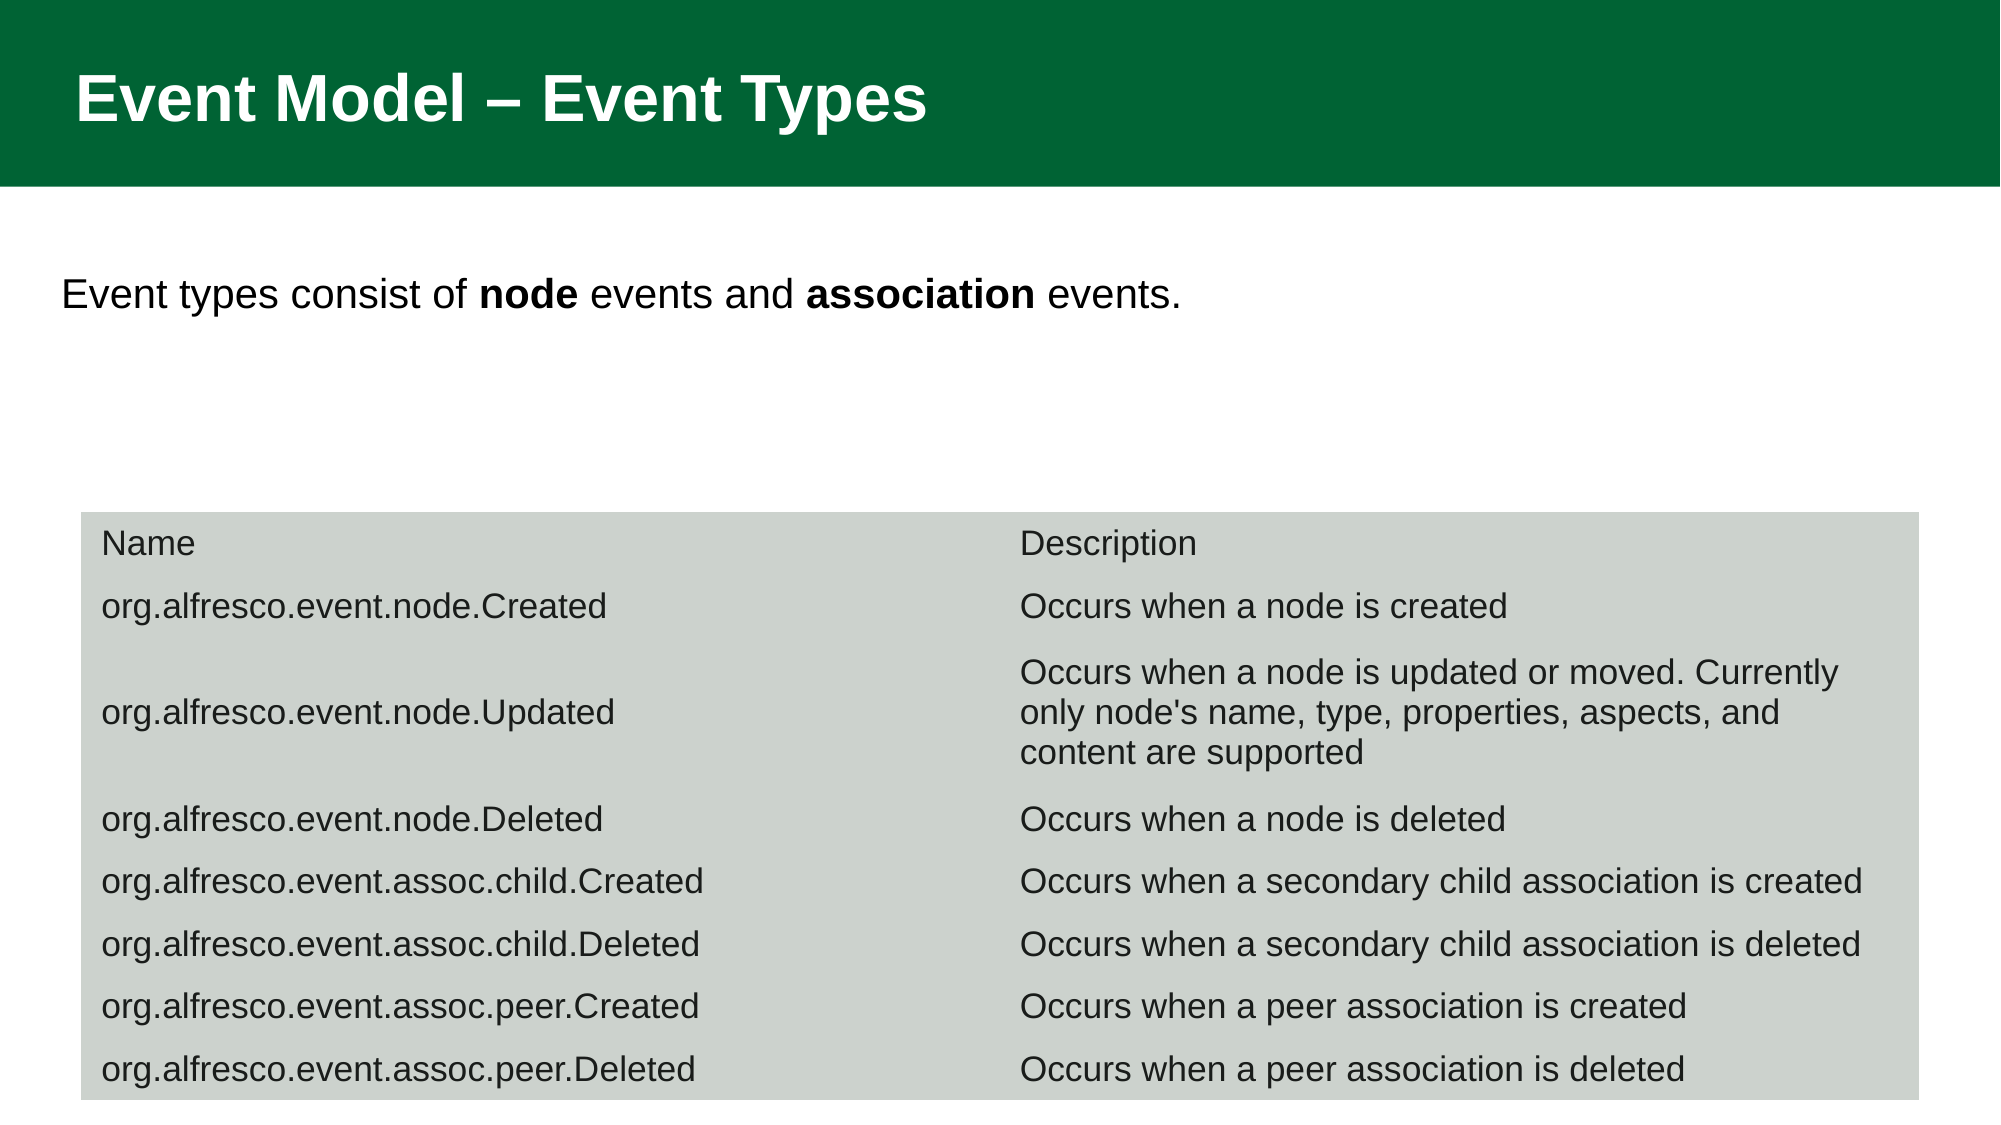

# Event Model – Event Types
Event types consist of node events and association events.

| Name | Description |
| --- | --- |
| org.alfresco.event.node.Created | Occurs when a node is created |
| org.alfresco.event.node.Updated | Occurs when a node is updated or moved. Currently only node's name, type, properties, aspects, and content are supported |
| org.alfresco.event.node.Deleted | Occurs when a node is deleted |
| org.alfresco.event.assoc.child.Created | Occurs when a secondary child association is created |
| org.alfresco.event.assoc.child.Deleted | Occurs when a secondary child association is deleted |
| org.alfresco.event.assoc.peer.Created | Occurs when a peer association is created |
| org.alfresco.event.assoc.peer.Deleted | Occurs when a peer association is deleted |